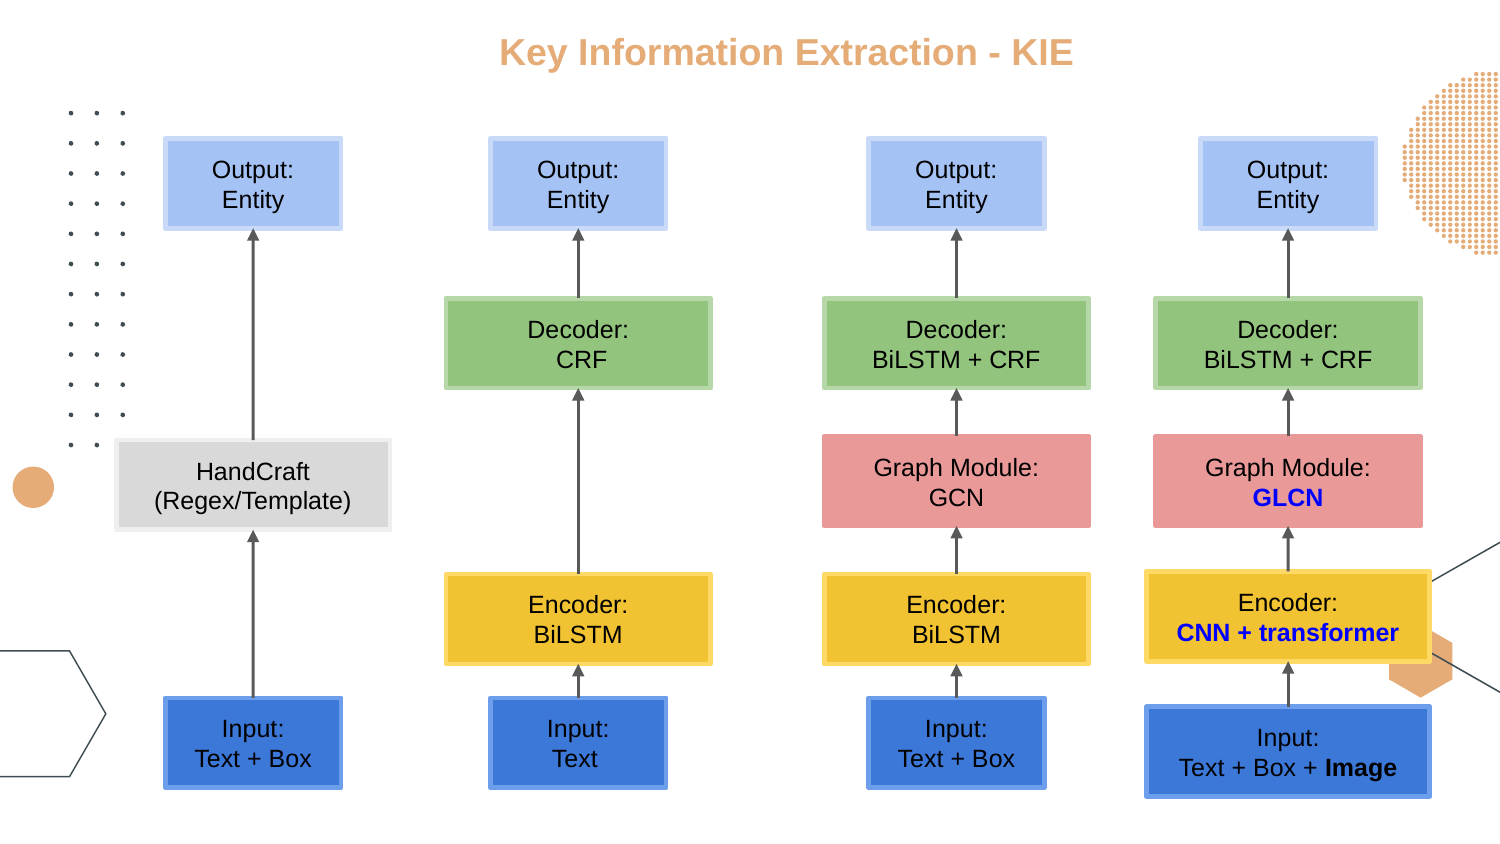

Key Information Extraction - KIE
Output:
Entity
Output:
Entity
Output:
Entity
Output:
Entity
Decoder:
 CRF
Decoder:
BiLSTM + CRF
Decoder:
BiLSTM + CRF
Graph Module:
GCN
Graph Module:
GLCN
HandCraft
(Regex/Template)
Encoder:
CNN + transformer
Encoder:
BiLSTM
Encoder:
BiLSTM
Input:
Text + Box
Input:
Text
Input:
Text + Box
Input:
Text + Box + Image